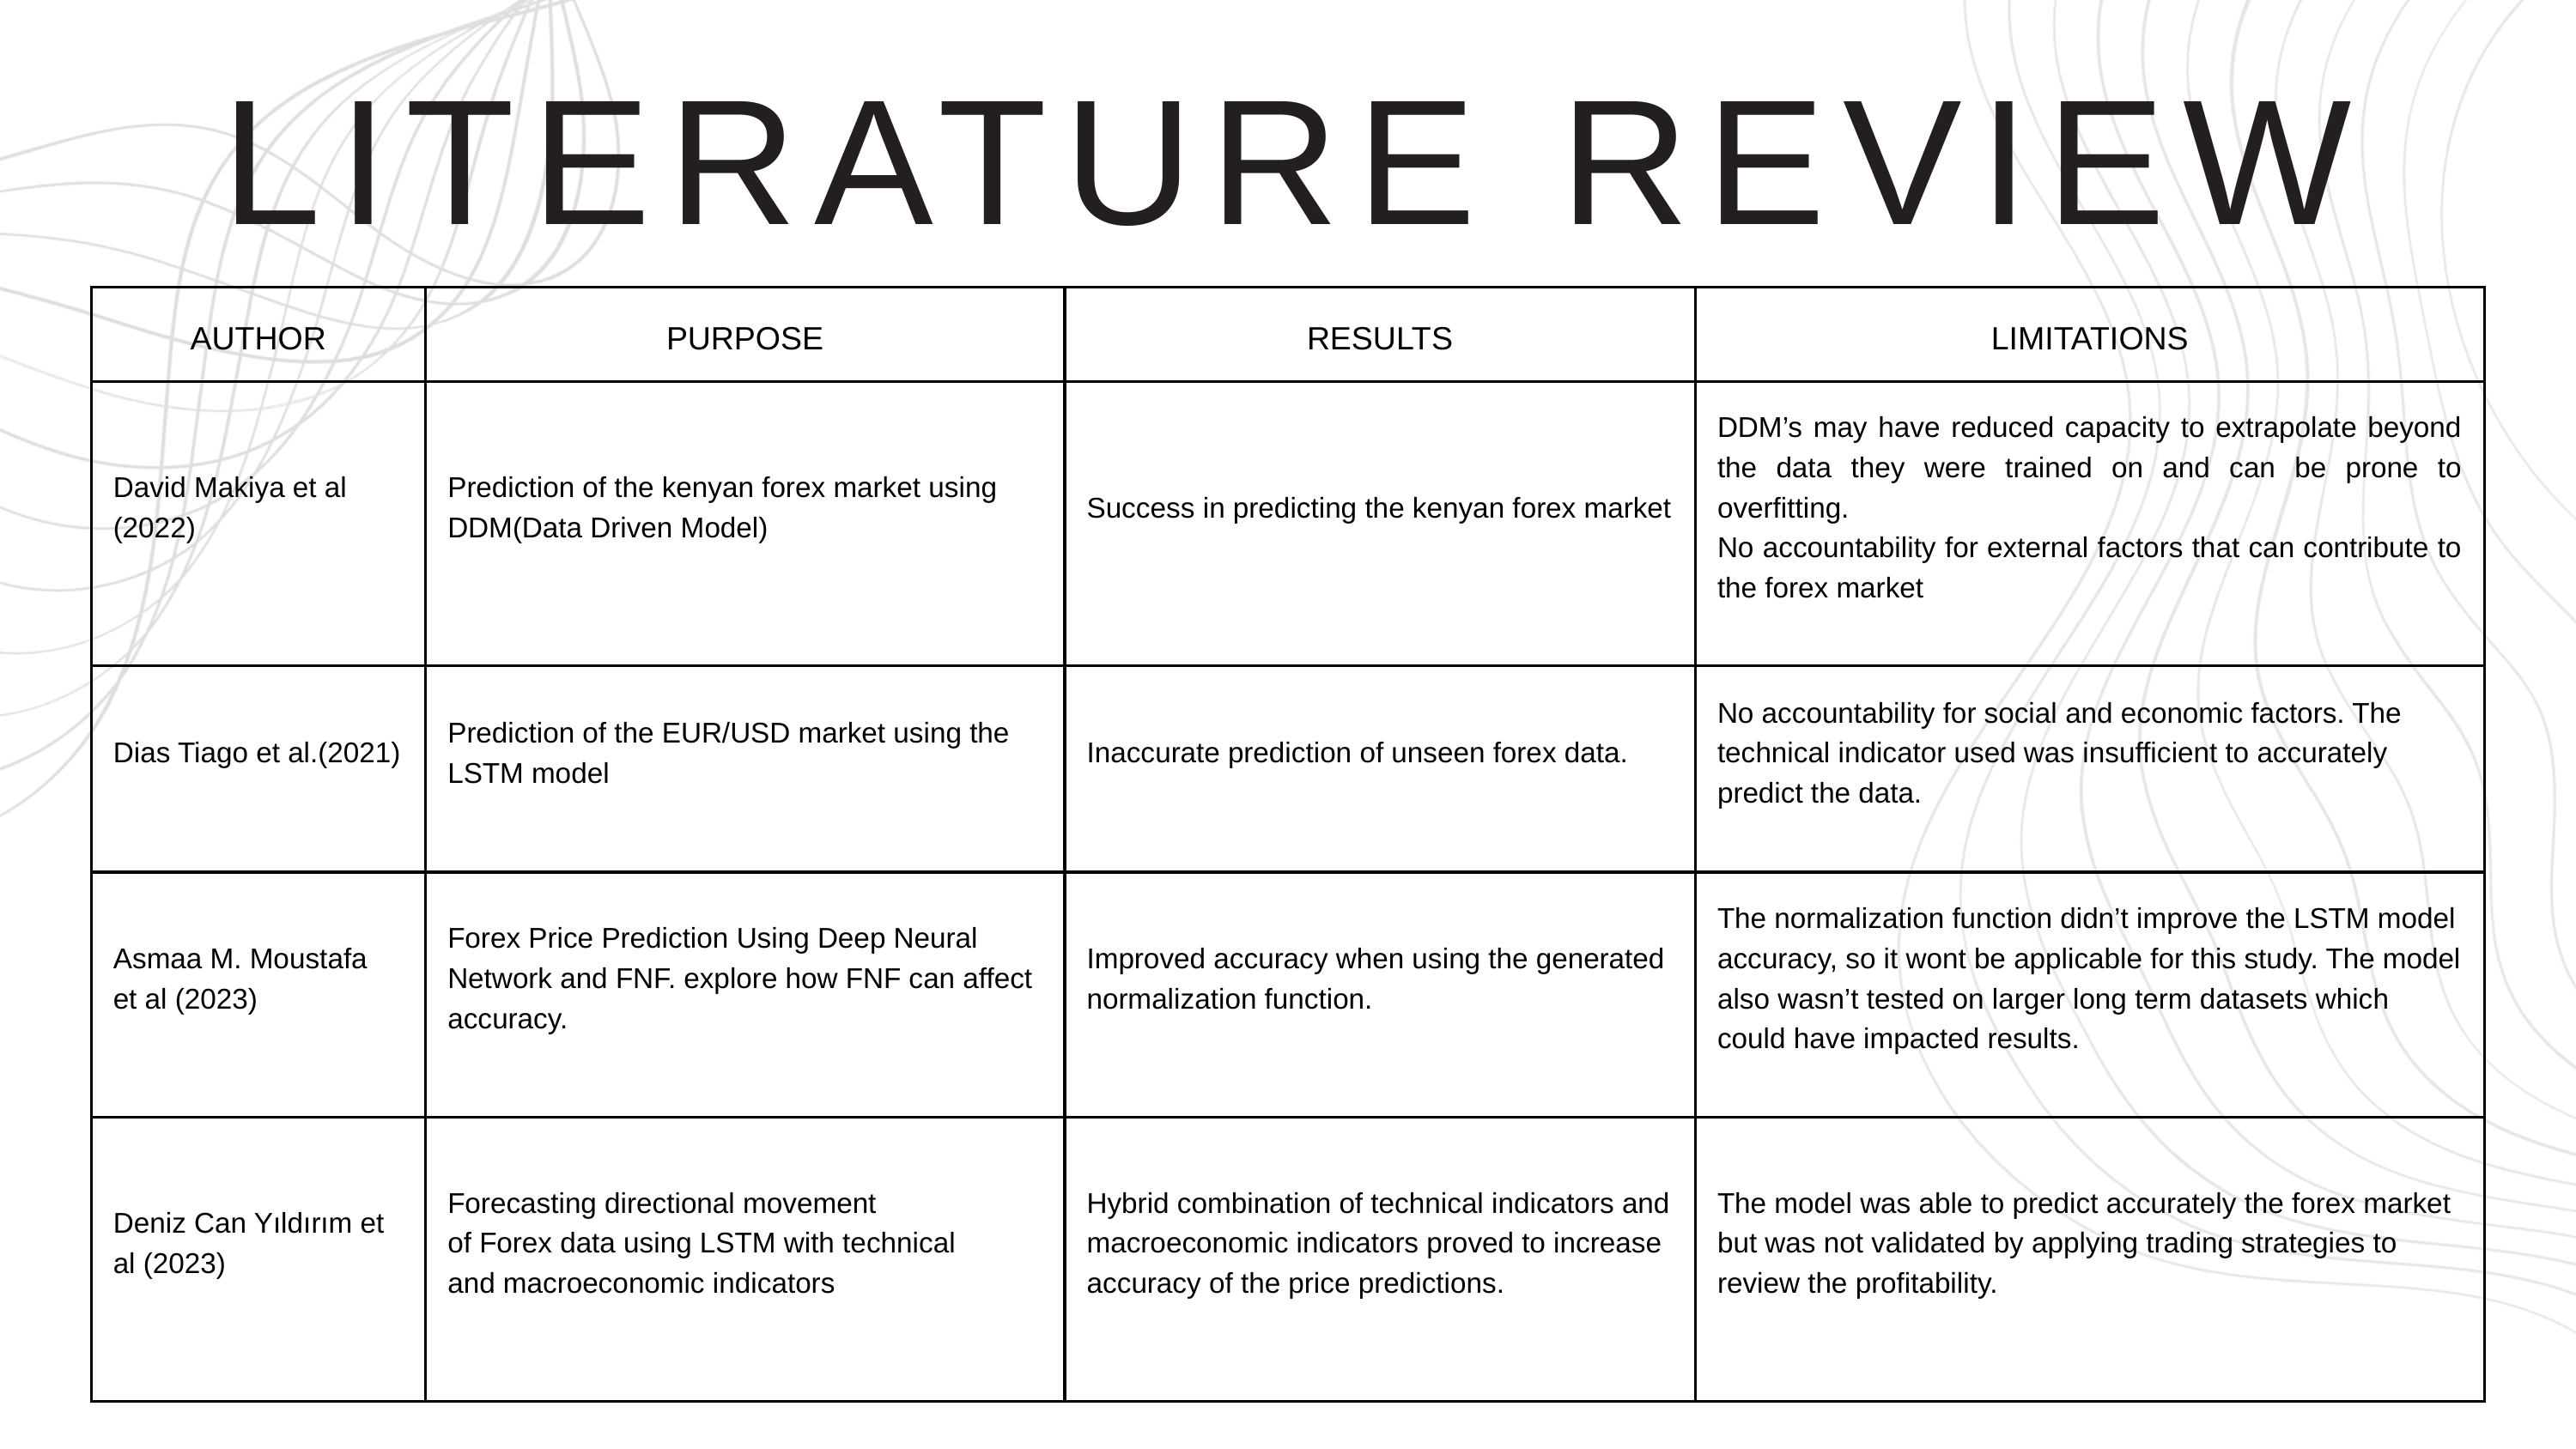

LITERATURE REVIEW
| AUTHOR | PURPOSE | RESULTS | LIMITATIONS |
| --- | --- | --- | --- |
| David Makiya et al (2022) | Prediction of the kenyan forex market using DDM(Data Driven Model) | Success in predicting the kenyan forex market | DDM’s may have reduced capacity to extrapolate beyond the data they were trained on and can be prone to overfitting. No accountability for external factors that can contribute to the forex market |
| Dias Tiago et al.(2021) | Prediction of the EUR/USD market using the LSTM model | Inaccurate prediction of unseen forex data. | No accountability for social and economic factors. The technical indicator used was insufficient to accurately predict the data. |
| Asmaa M. Moustafa et al (2023) | Forex Price Prediction Using Deep Neural Network and FNF. explore how FNF can affect accuracy. | Improved accuracy when using the generated normalization function. | The normalization function didn’t improve the LSTM model accuracy, so it wont be applicable for this study. The model also wasn’t tested on larger long term datasets which could have impacted results. |
| Deniz Can Yıldırım et al (2023) | Forecasting directional movement of Forex data using LSTM with technical and macroeconomic indicators | Hybrid combination of technical indicators and macroeconomic indicators proved to increase accuracy of the price predictions. | The model was able to predict accurately the forex market but was not validated by applying trading strategies to review the profitability. |